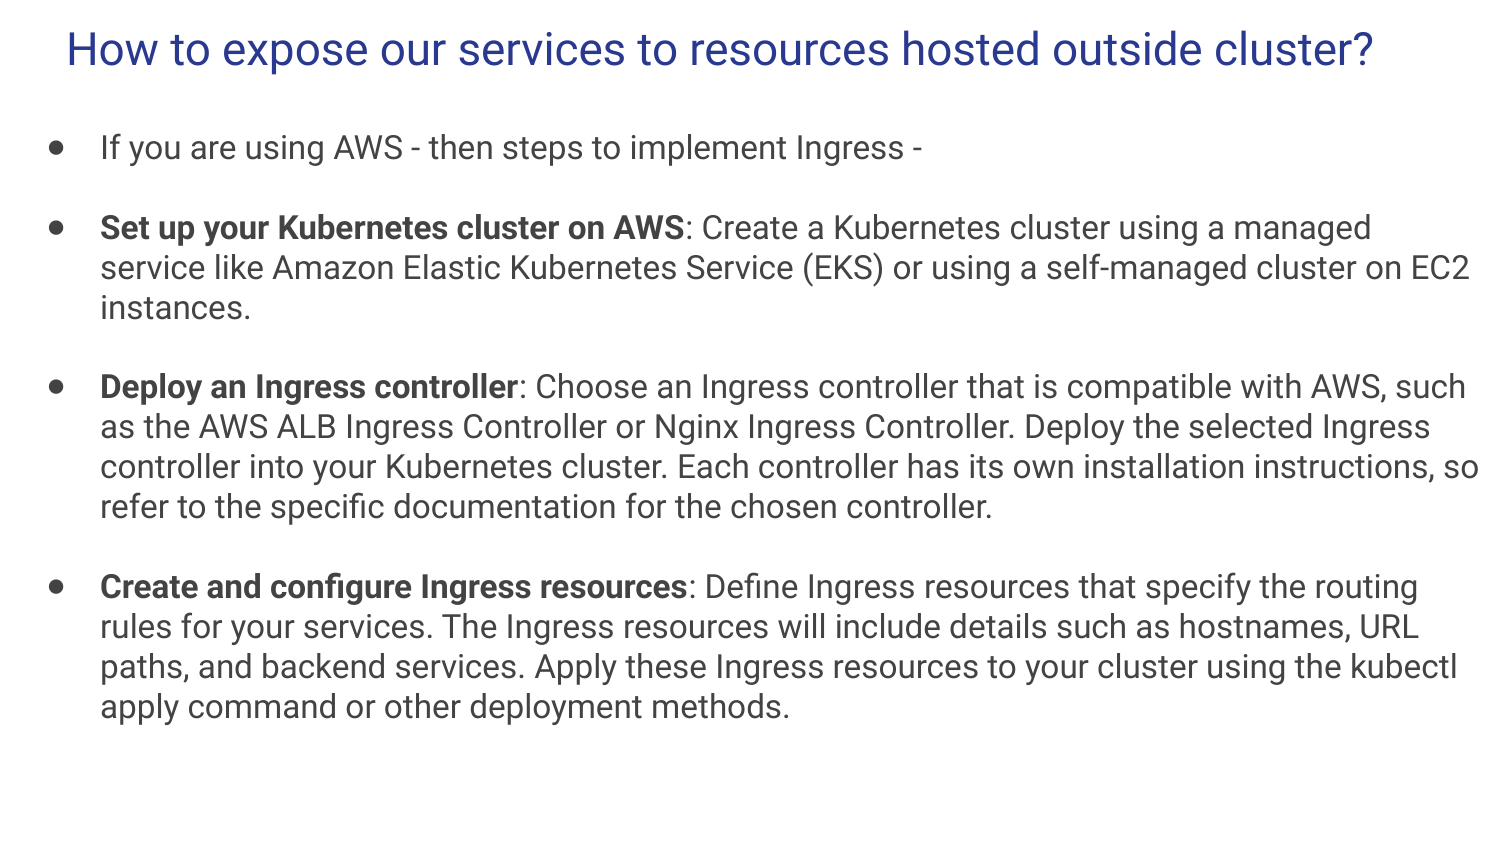

# How to expose our services to resources hosted outside cluster?
If you are using AWS - then steps to implement Ingress -

Set up your Kubernetes cluster on AWS: Create a Kubernetes cluster using a managed service like Amazon Elastic Kubernetes Service (EKS) or using a self-managed cluster on EC2 instances.

Deploy an Ingress controller: Choose an Ingress controller that is compatible with AWS, such as the AWS ALB Ingress Controller or Nginx Ingress Controller. Deploy the selected Ingress controller into your Kubernetes cluster. Each controller has its own installation instructions, so refer to the specific documentation for the chosen controller.

Create and configure Ingress resources: Define Ingress resources that specify the routing rules for your services. The Ingress resources will include details such as hostnames, URL paths, and backend services. Apply these Ingress resources to your cluster using the kubectl apply command or other deployment methods.